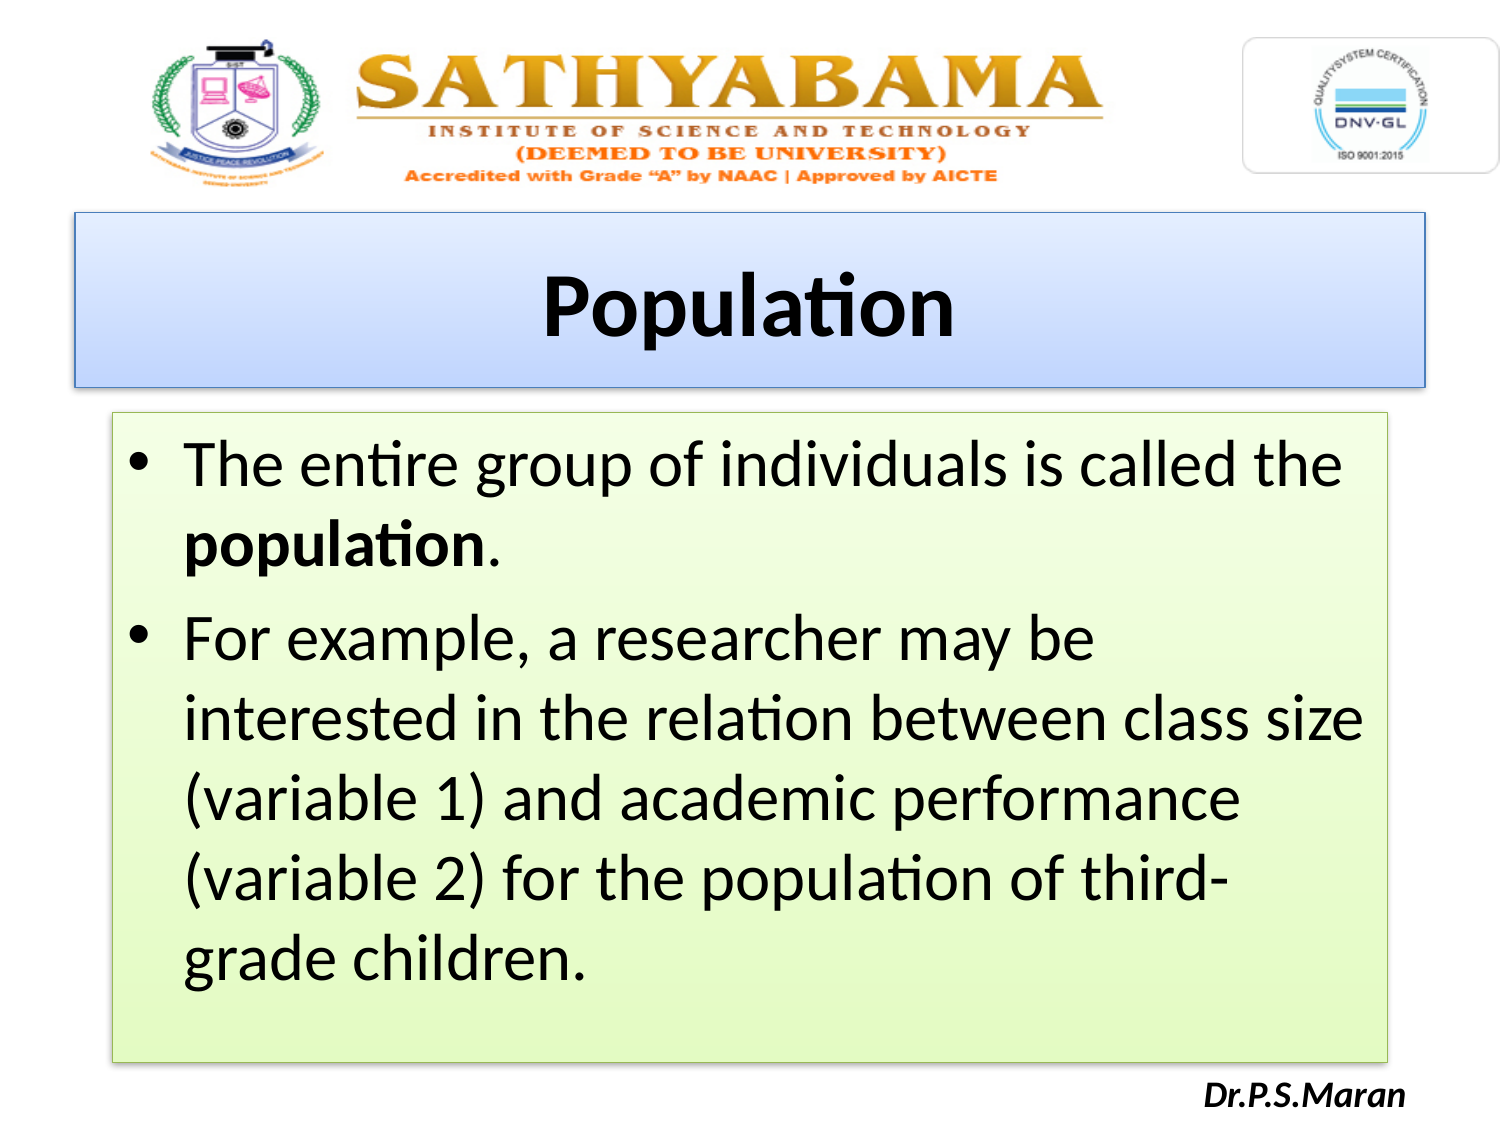

Population
The entire group of individuals is called the population.
For example, a researcher may be interested in the relation between class size (variable 1) and academic performance (variable 2) for the population of third-grade children.